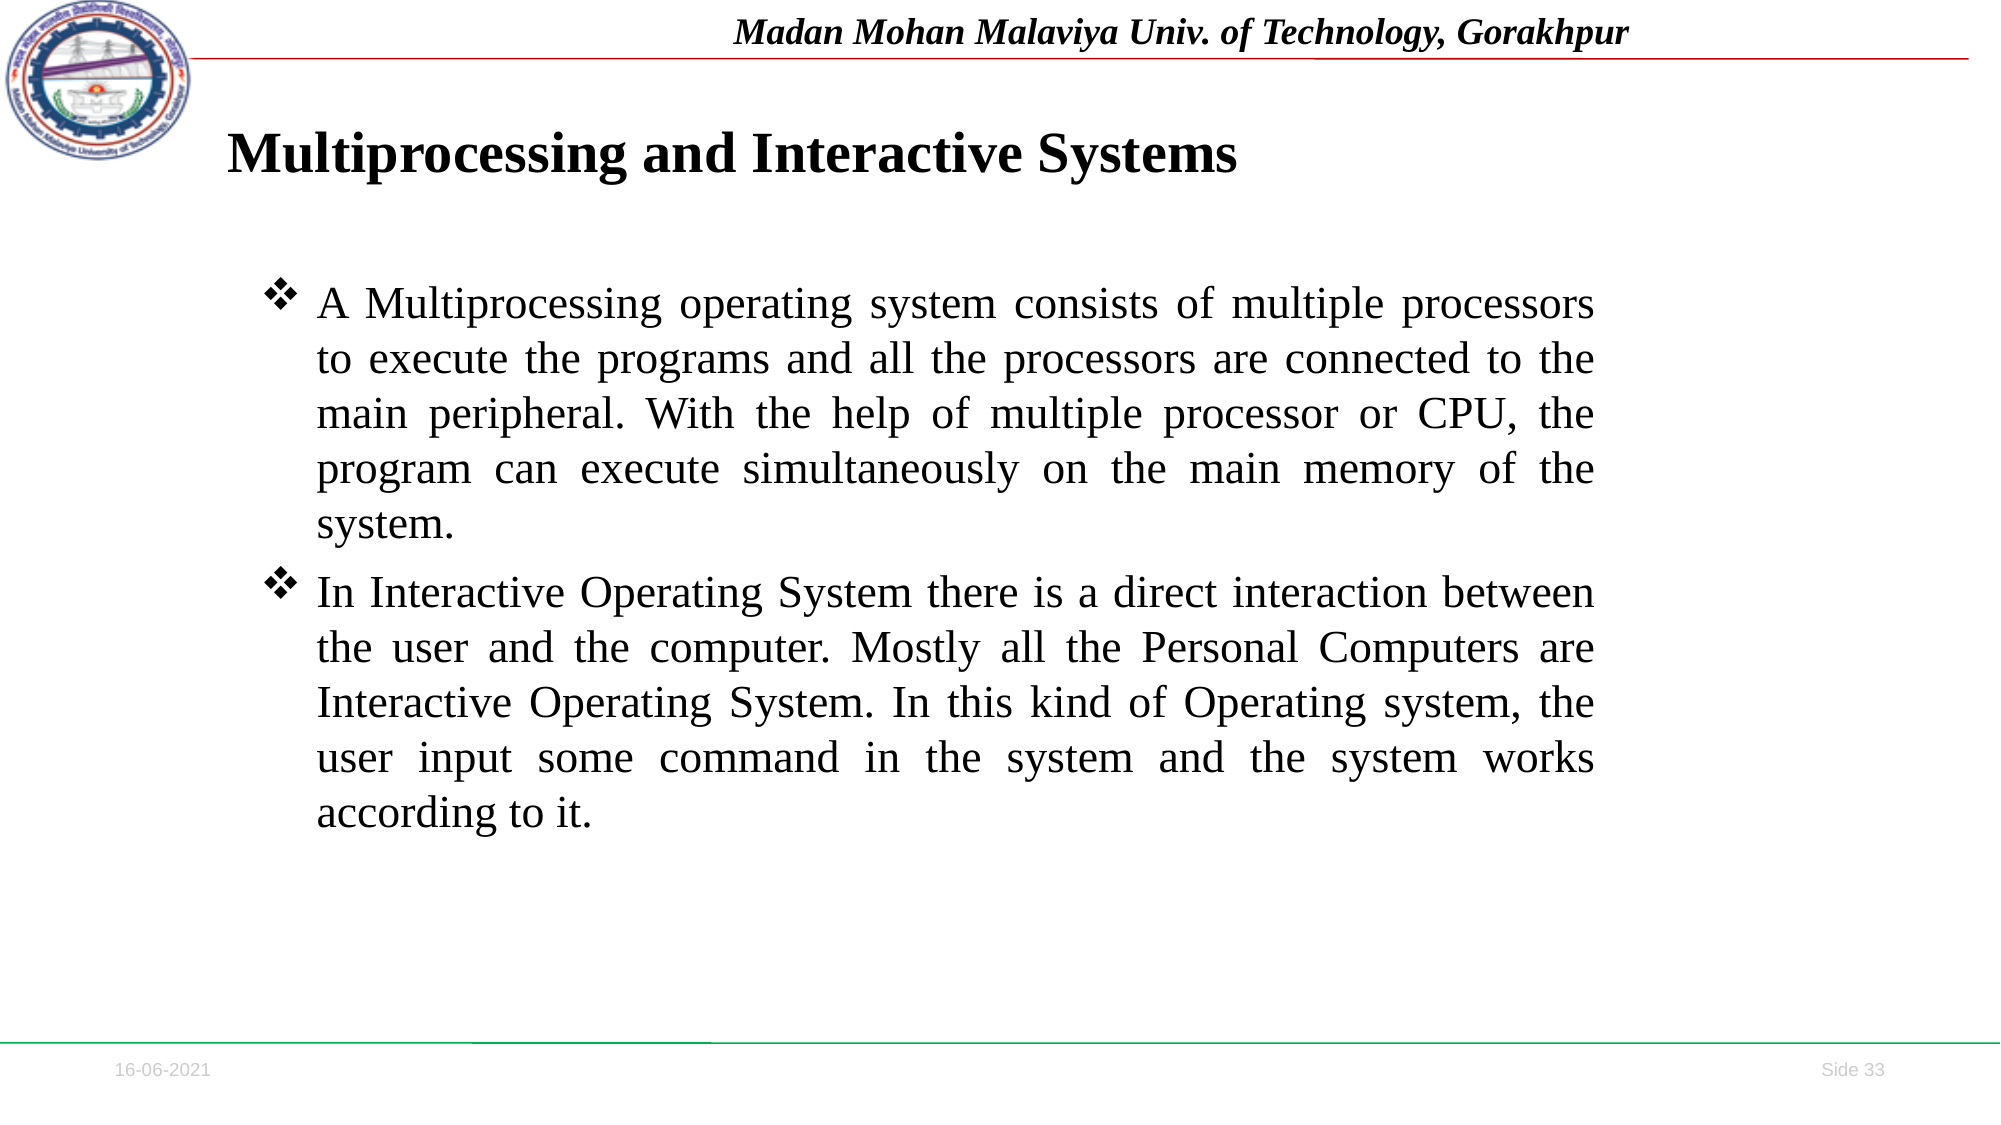

# Multiprocessing and Interactive Systems
A Multiprocessing operating system consists of multiple processors to execute the programs and all the processors are connected to the main peripheral. With the help of multiple processor or CPU, the program can execute simultaneously on the main memory of the system.
In Interactive Operating System there is a direct interaction between the user and the computer. Mostly all the Personal Computers are Interactive Operating System. In this kind of Operating system, the user input some command in the system and the system works according to it.